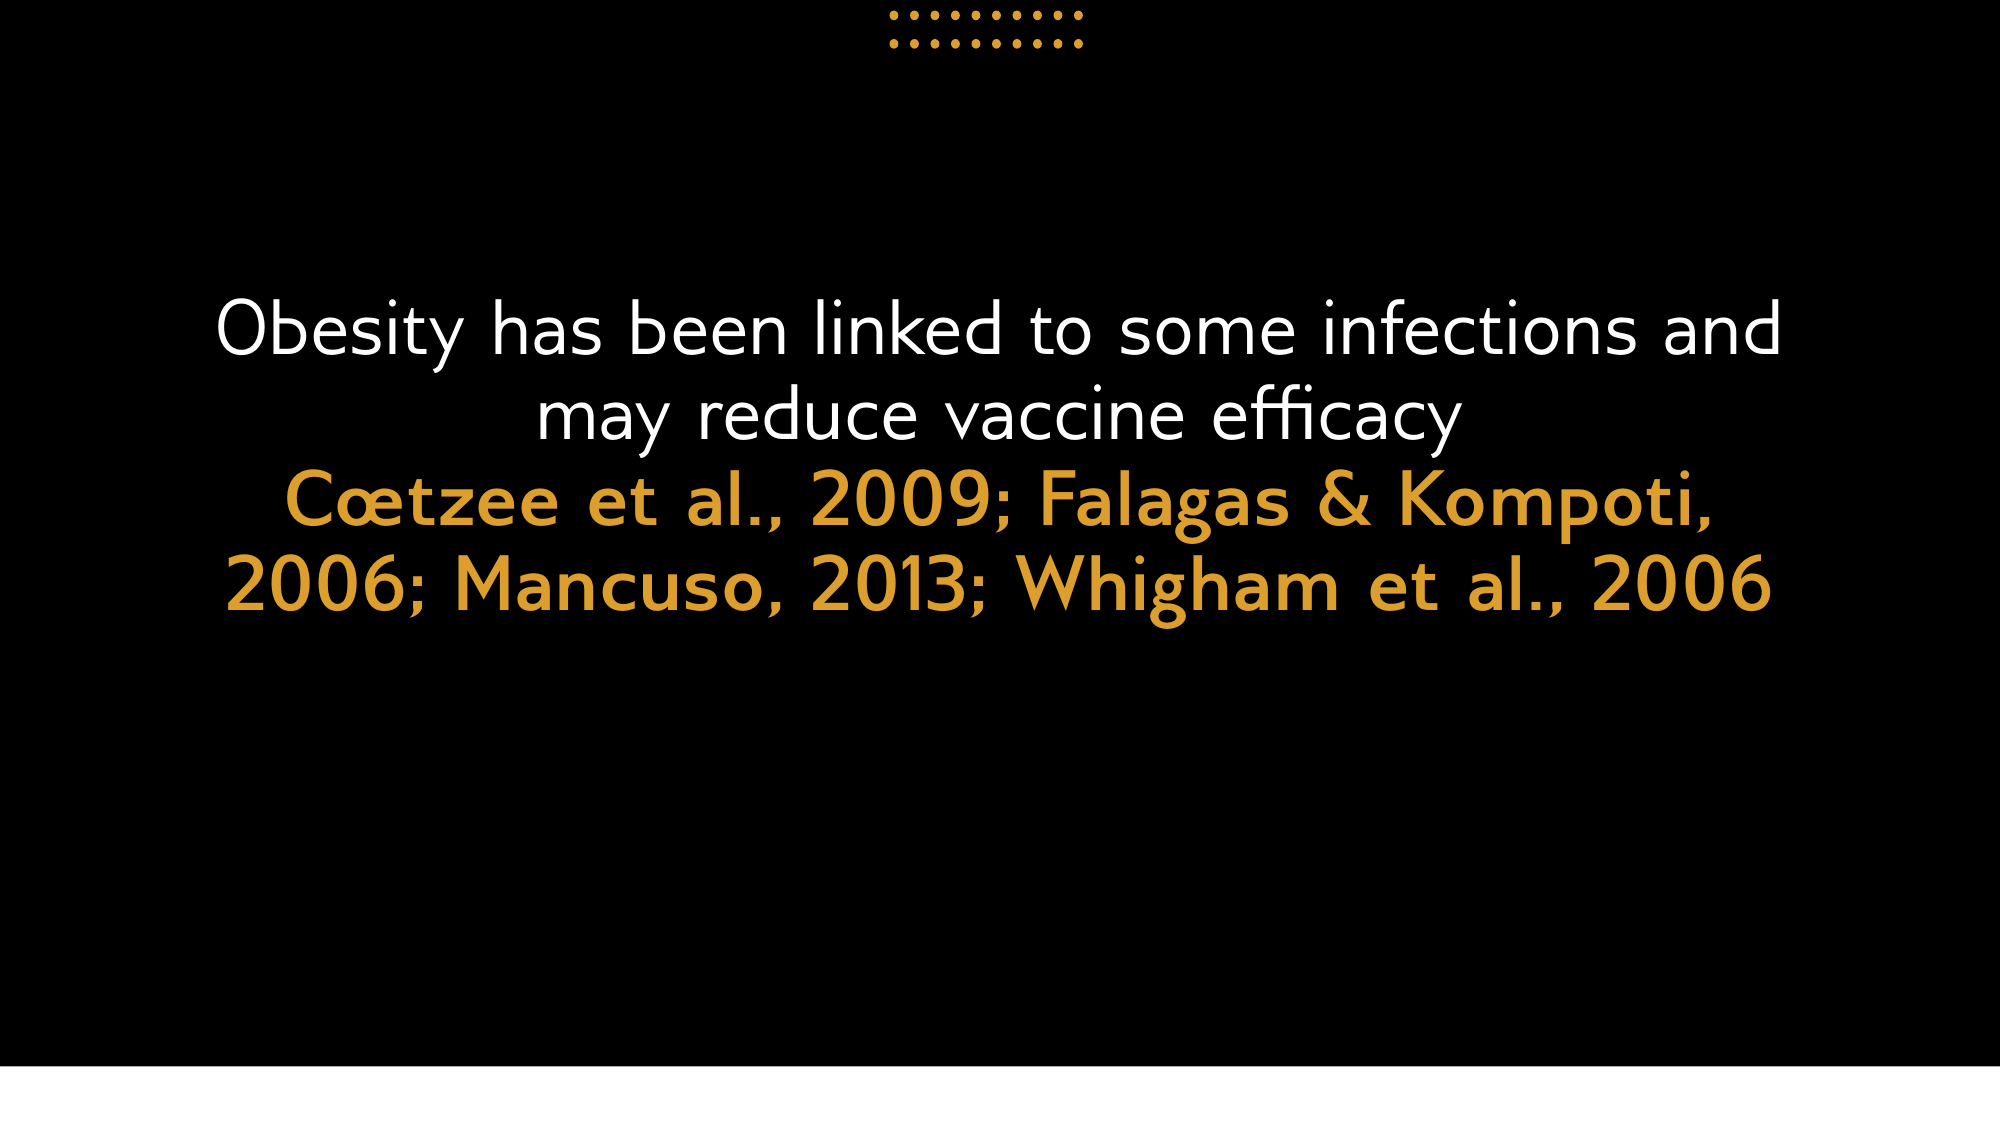

# Obesity has been linked to some infections and may reduce vaccine efficacy Coetzee et al., 2009; Falagas & Kompoti, 2006; Mancuso, 2013; Whigham et al., 2006